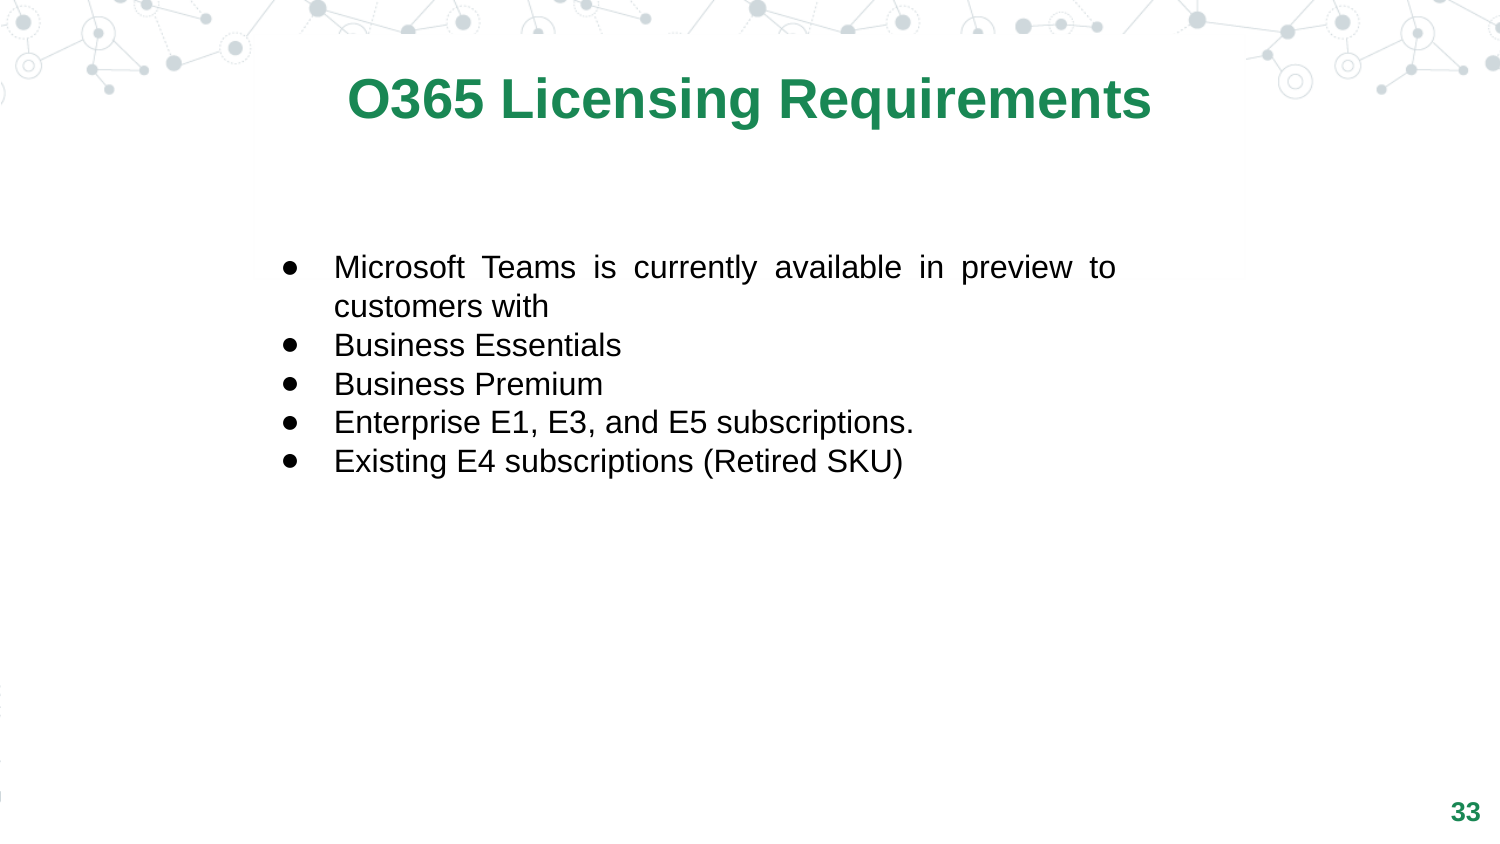

O365 Licensing Requirements

Microsoft Teams is currently available in preview to customers with
Business Essentials
Business Premium
Enterprise E1, E3, and E5 subscriptions.
Existing E4 subscriptions (Retired SKU)
33